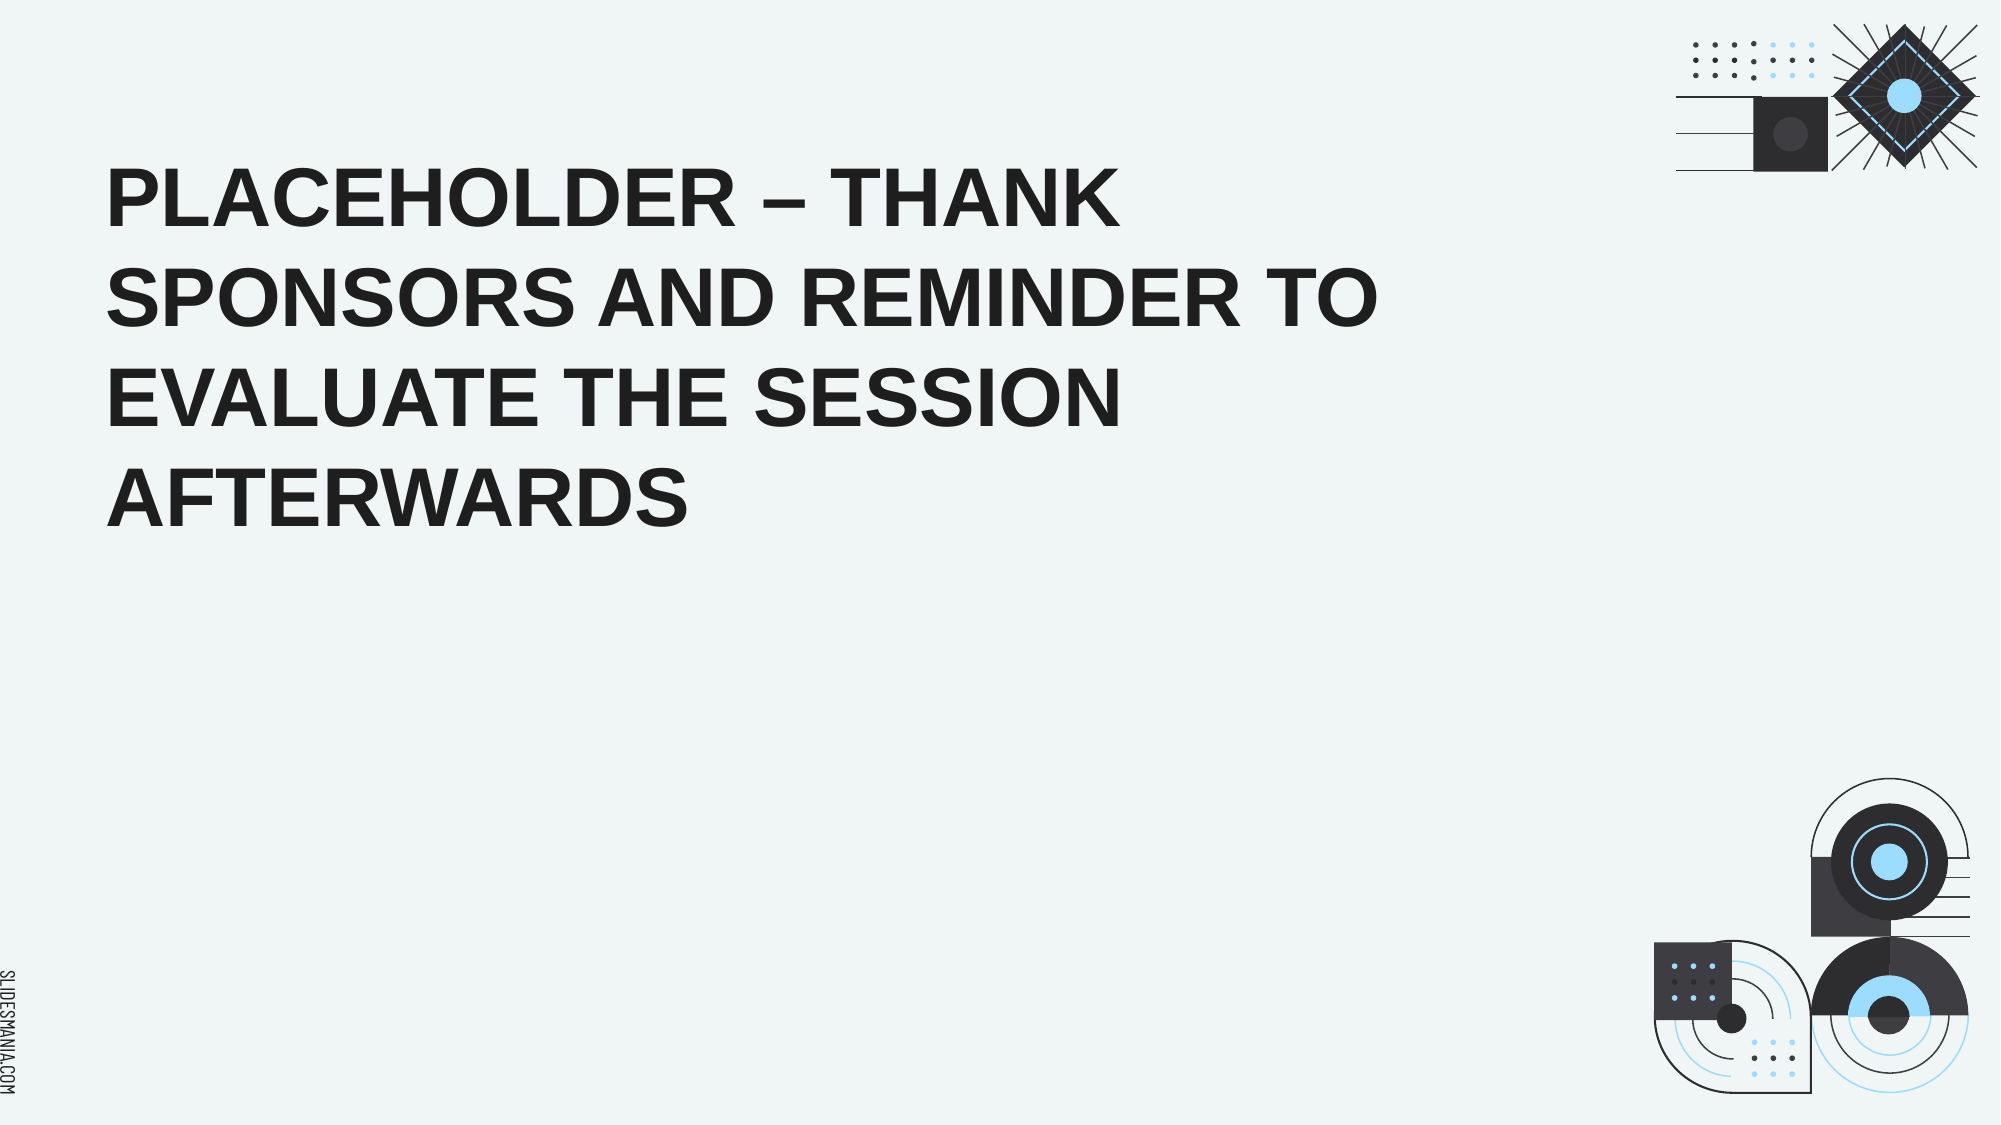

# PLACEHOLDER – THANK SPONSORS AND REMINDER TO EVALUATE THE SESSION AFTERWARDS